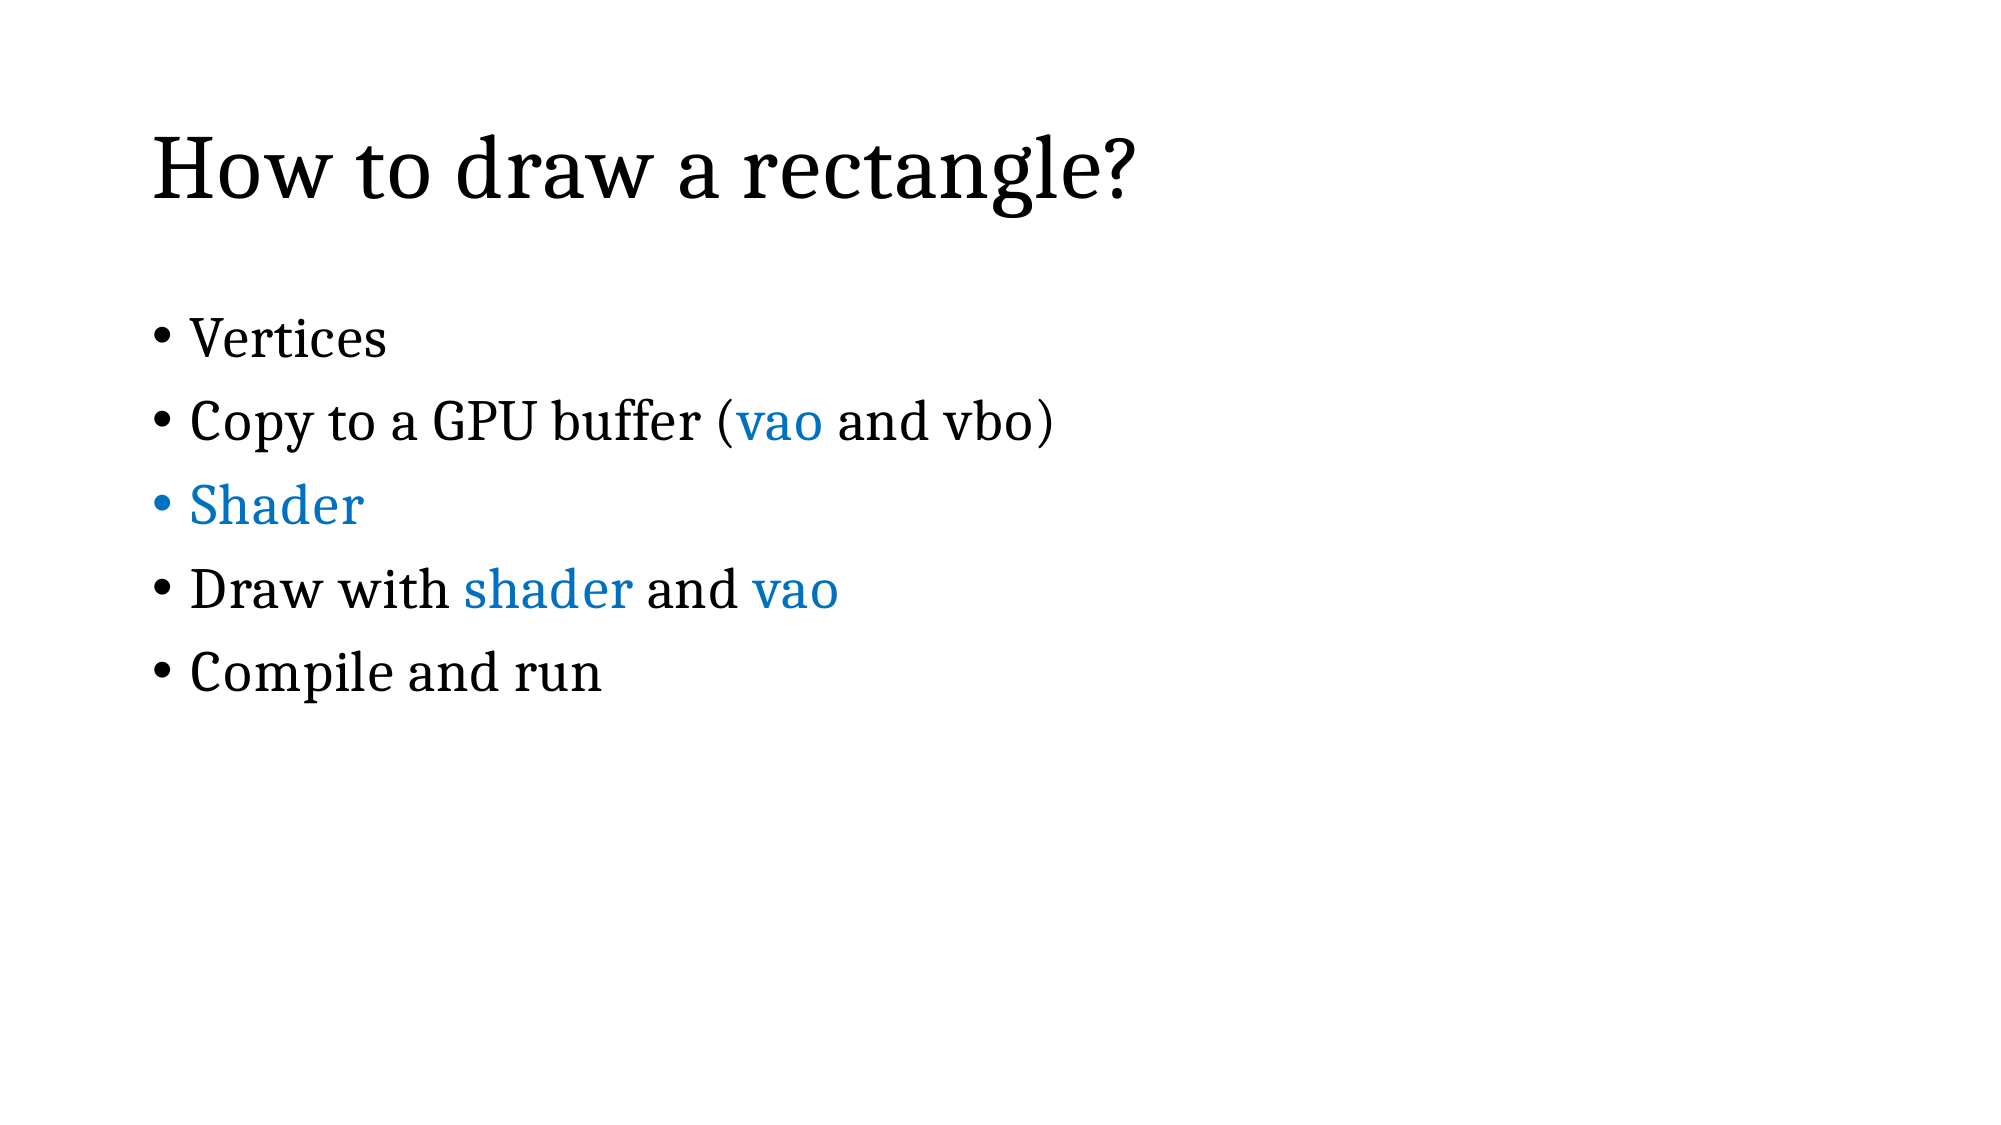

# How to draw a rectangle?
Vertices
Copy to a GPU buffer (vao and vbo)
Shader
Draw with shader and vao
Compile and run